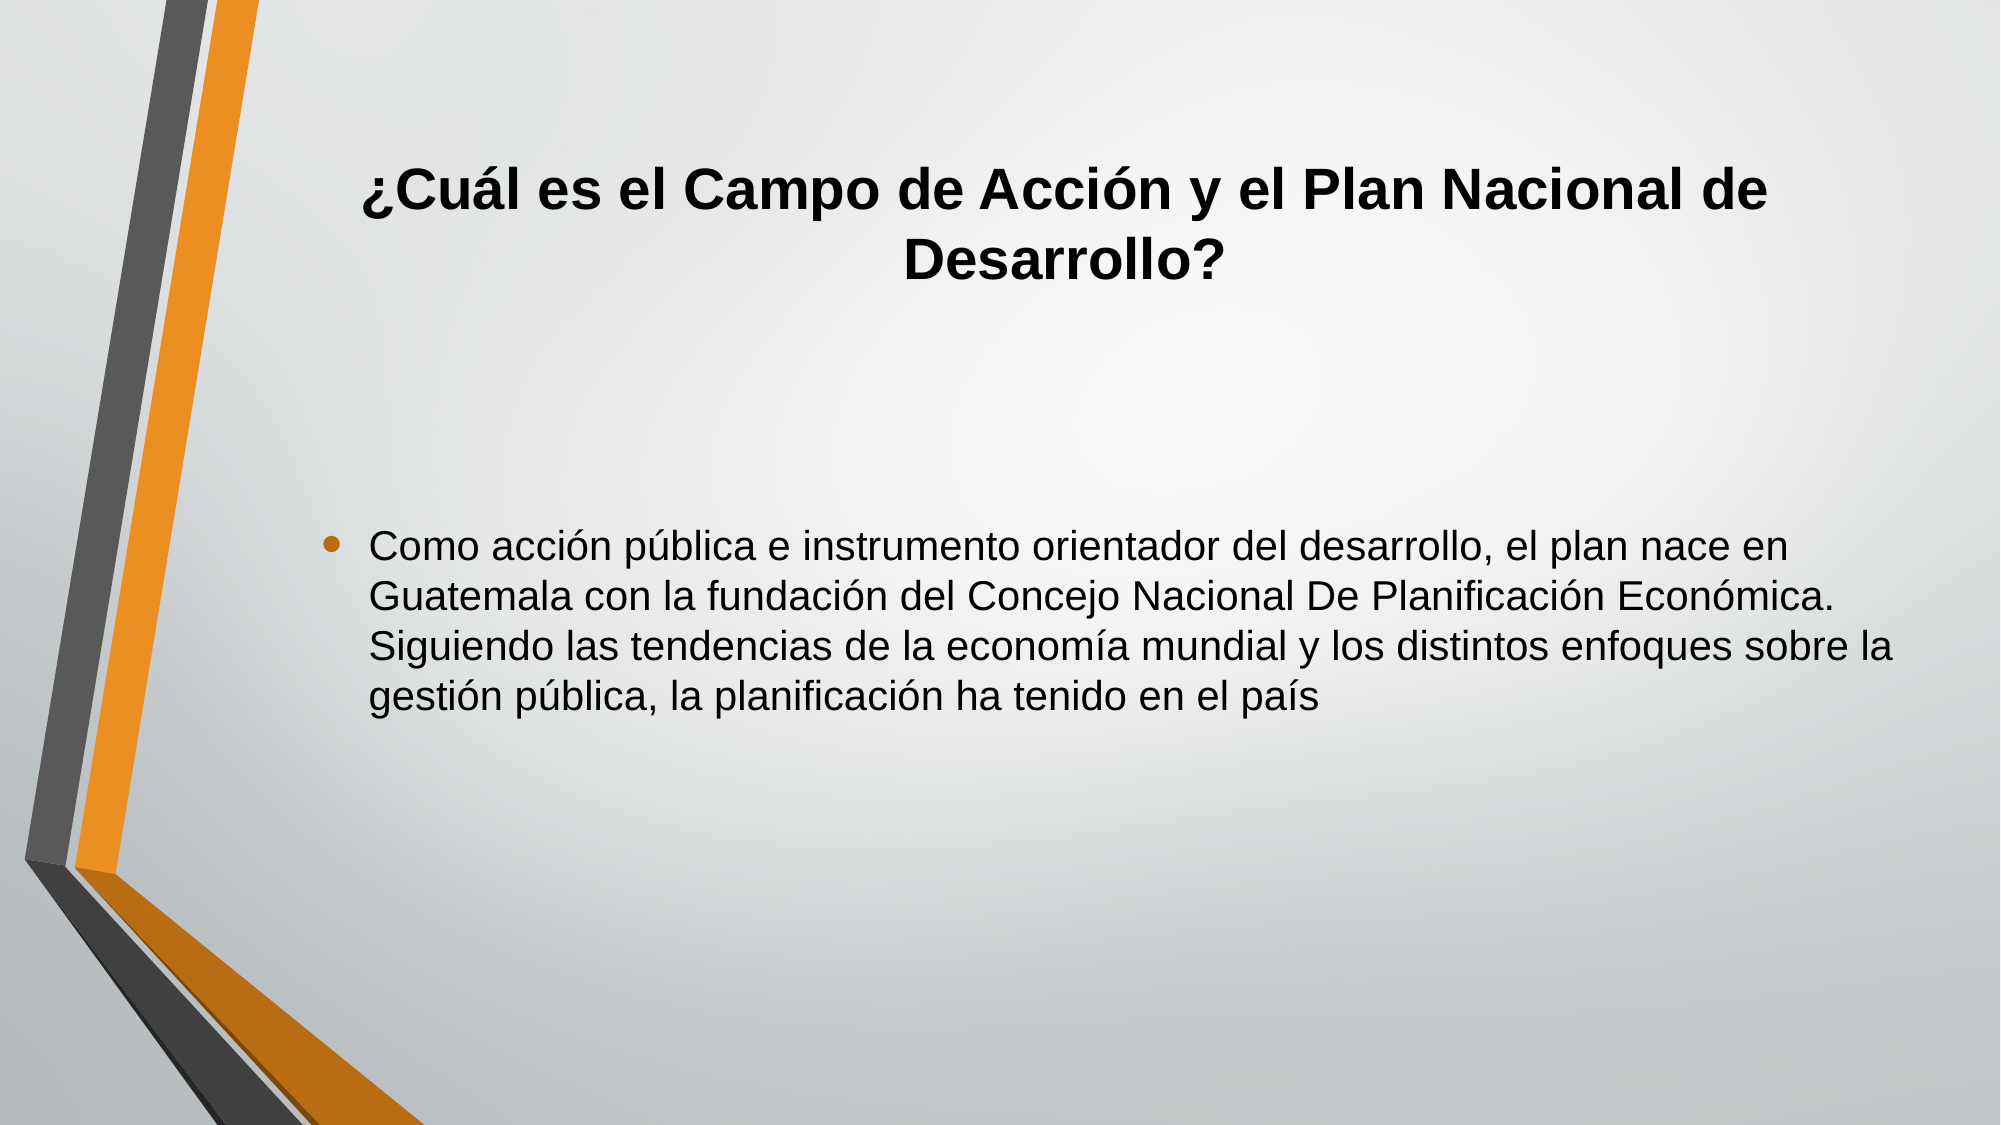

# ¿Cuál es el Campo de Acción y el Plan Nacional de Desarrollo?
Como acción pública e instrumento orientador del desarrollo, el plan nace en Guatemala con la fundación del Concejo Nacional De Planificación Económica. Siguiendo las tendencias de la economía mundial y los distintos enfoques sobre la gestión pública, la planificación ha tenido en el país